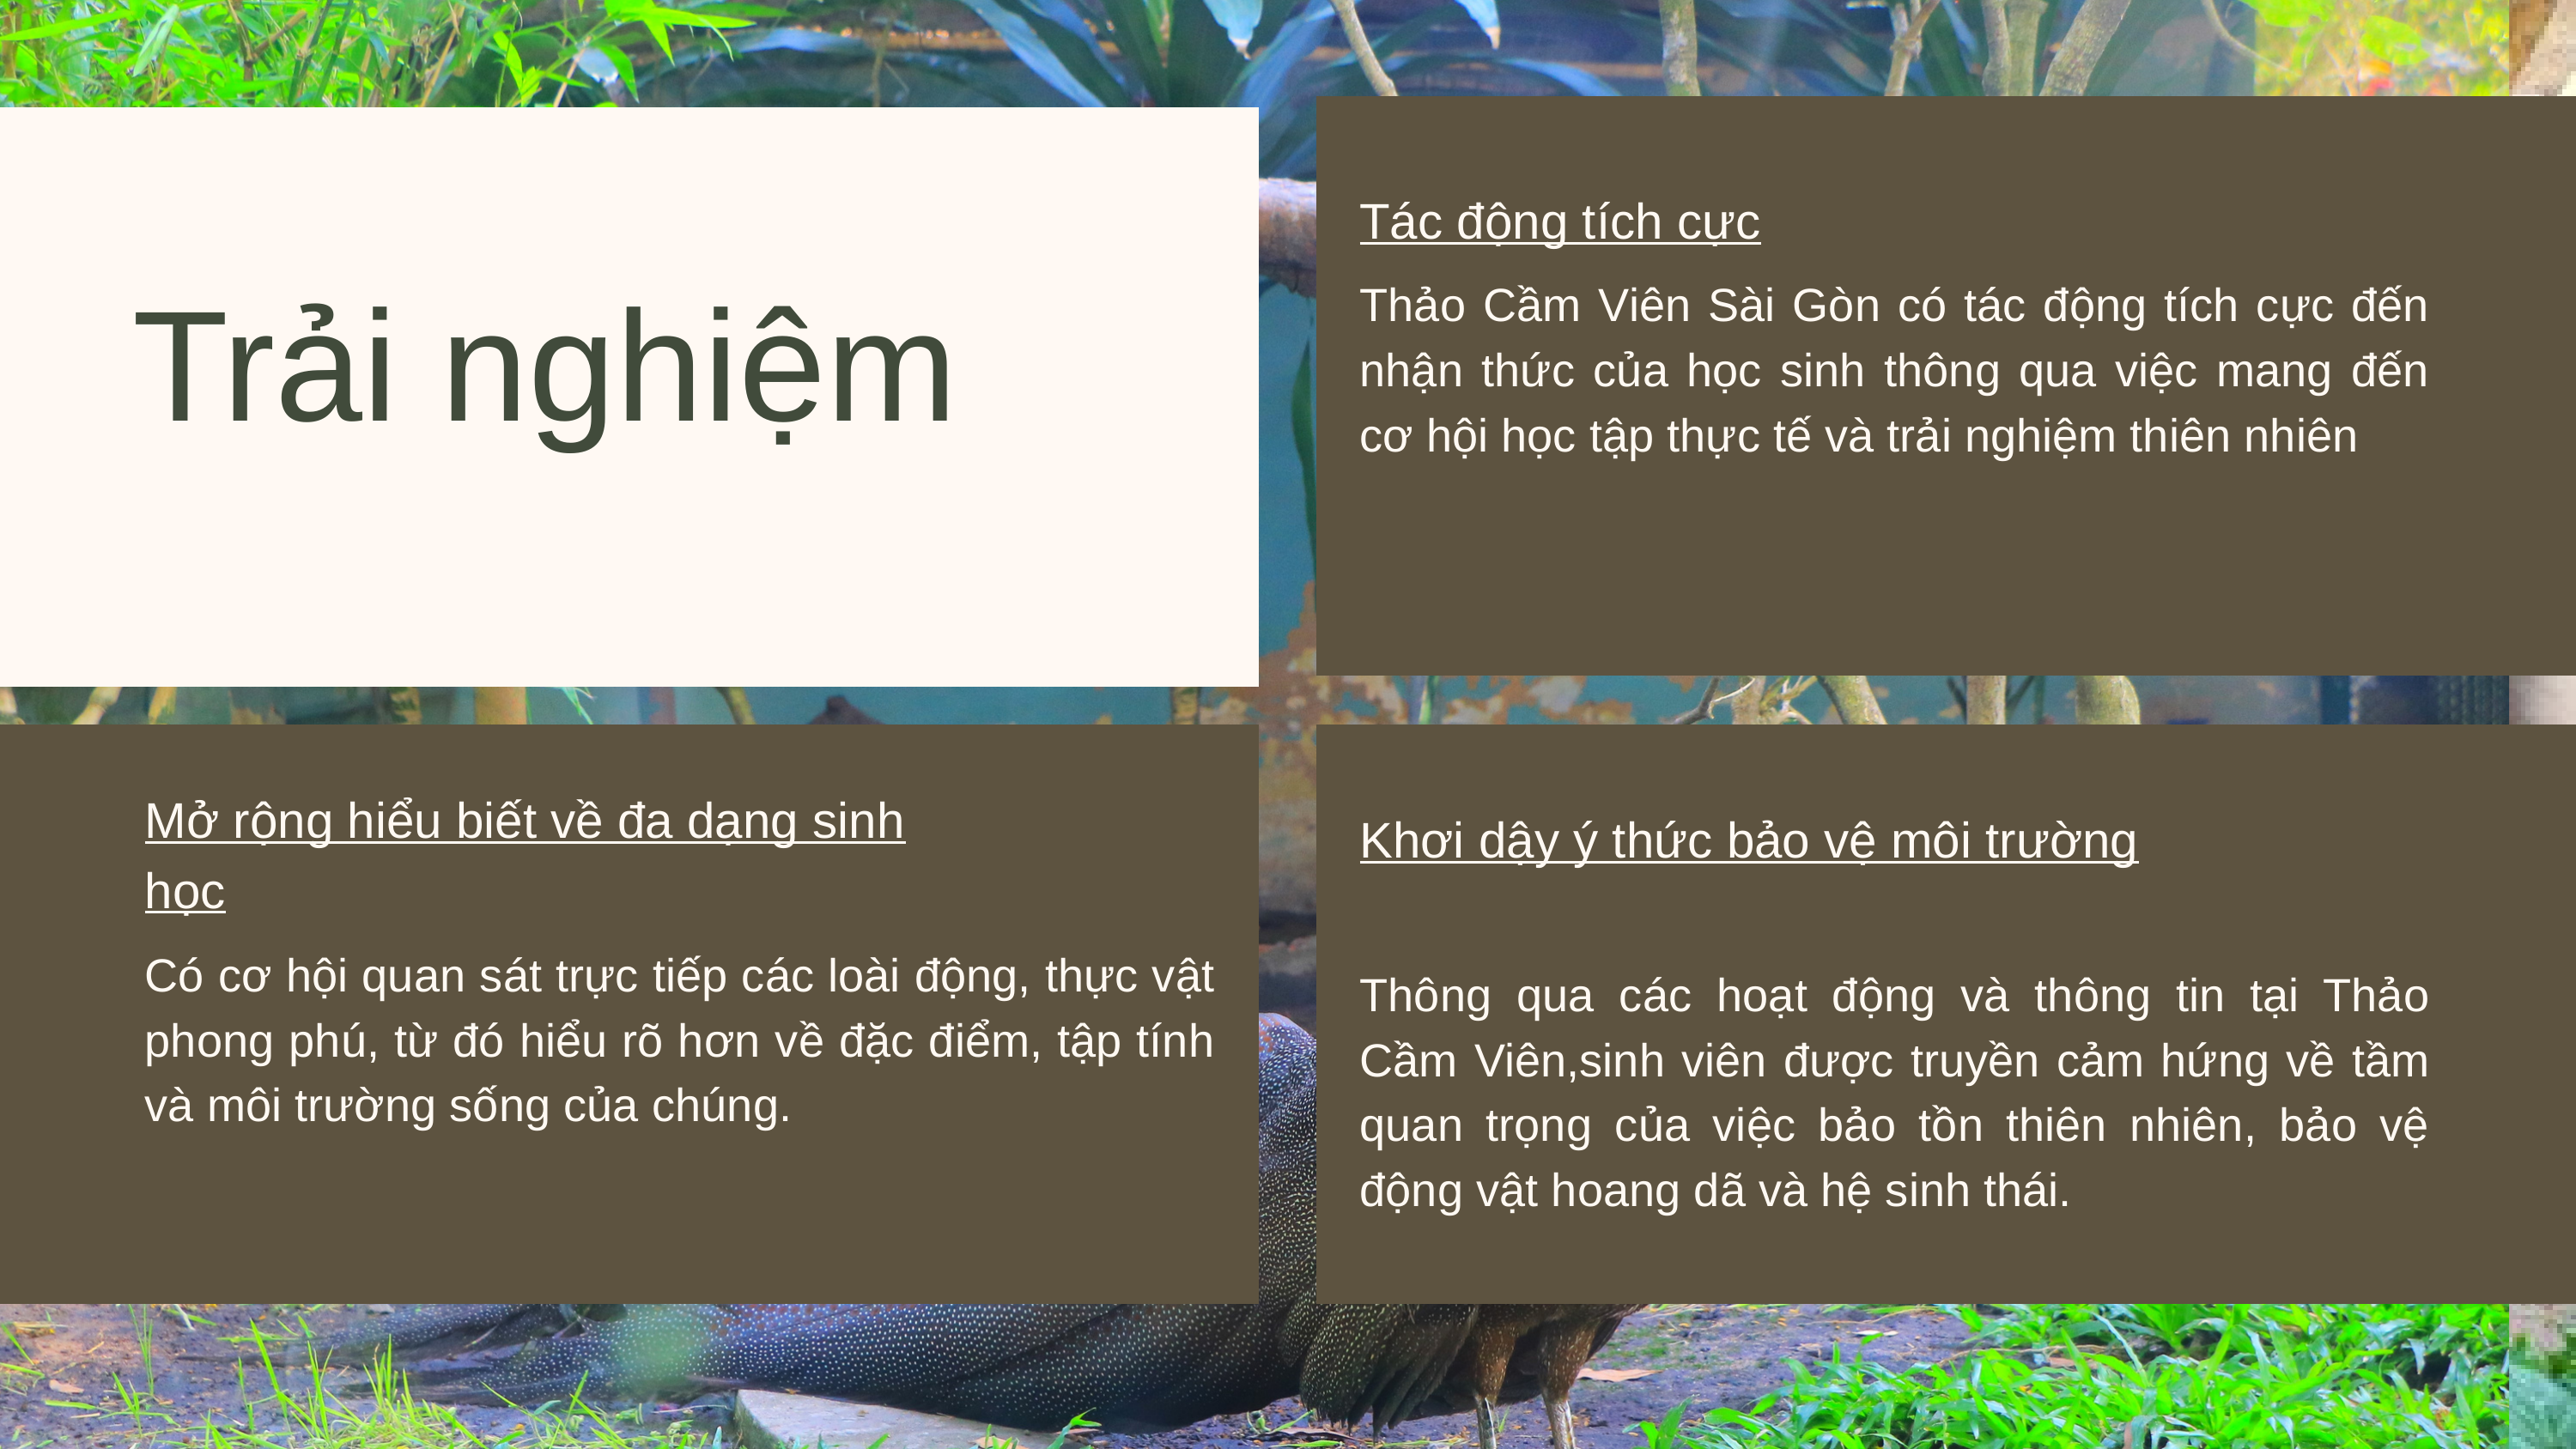

Tác động tích cực
Thảo Cầm Viên Sài Gòn có tác động tích cực đến nhận thức của học sinh thông qua việc mang đến cơ hội học tập thực tế và trải nghiệm thiên nhiên
Trải nghiệm

Mở rộng hiểu biết về đa dạng sinh học
Khơi dậy ý thức bảo vệ môi trường
Có cơ hội quan sát trực tiếp các loài động, thực vật phong phú, từ đó hiểu rõ hơn về đặc điểm, tập tính và môi trường sống của chúng.
Thông qua các hoạt động và thông tin tại Thảo Cầm Viên,sinh viên được truyền cảm hứng về tầm quan trọng của việc bảo tồn thiên nhiên, bảo vệ động vật hoang dã và hệ sinh thái.